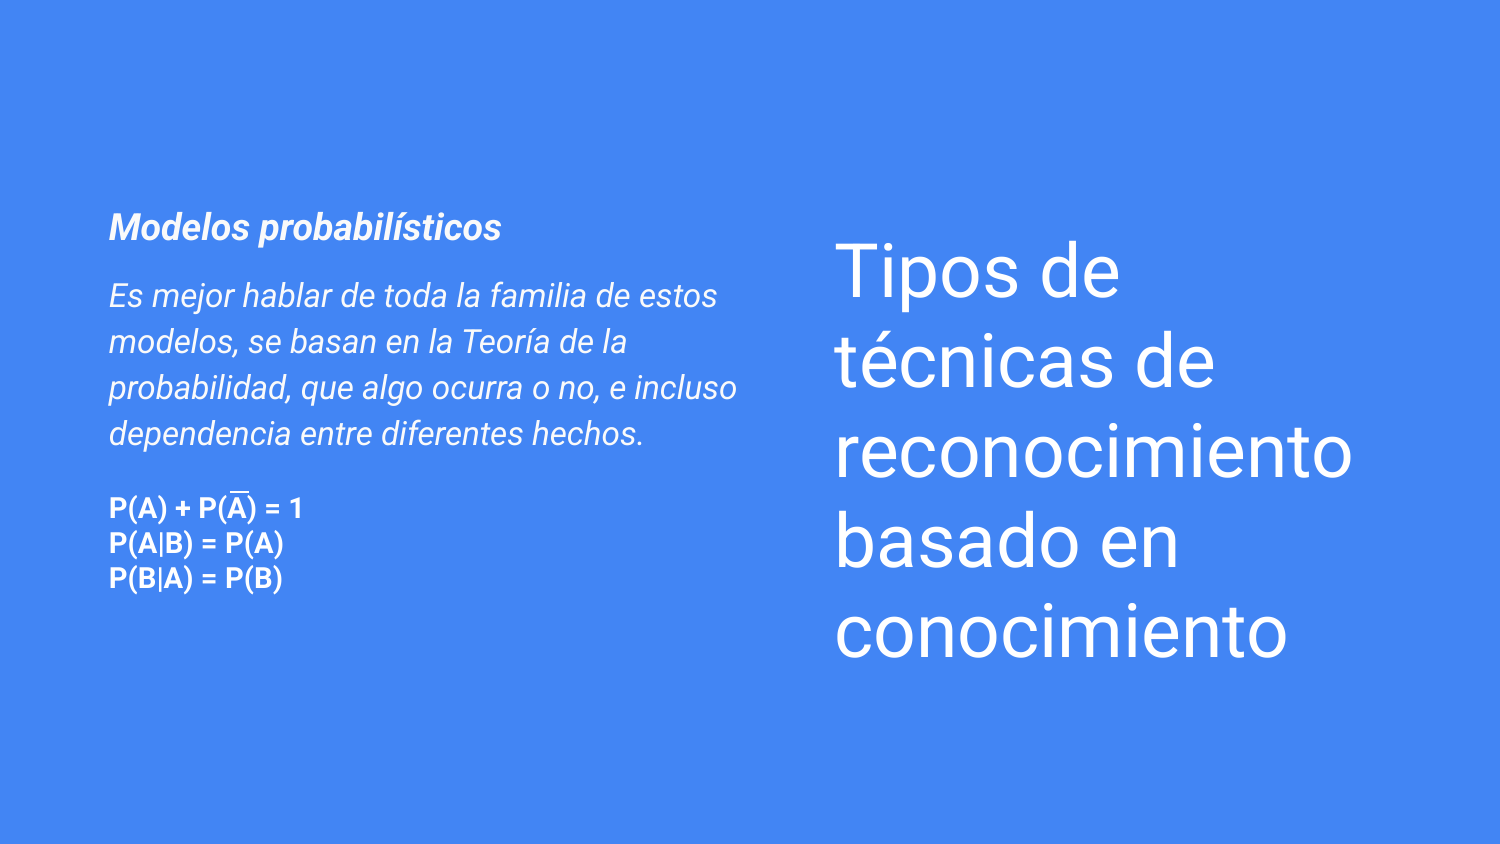

Modelos probabilísticos
Es mejor hablar de toda la familia de estos modelos, se basan en la Teoría de la probabilidad, que algo ocurra o no, e incluso dependencia entre diferentes hechos.
P(A) + P(A) = 1
P(A|B) = P(A)
P(B|A) = P(B)

# Tipos de técnicas de reconocimiento basado en conocimiento